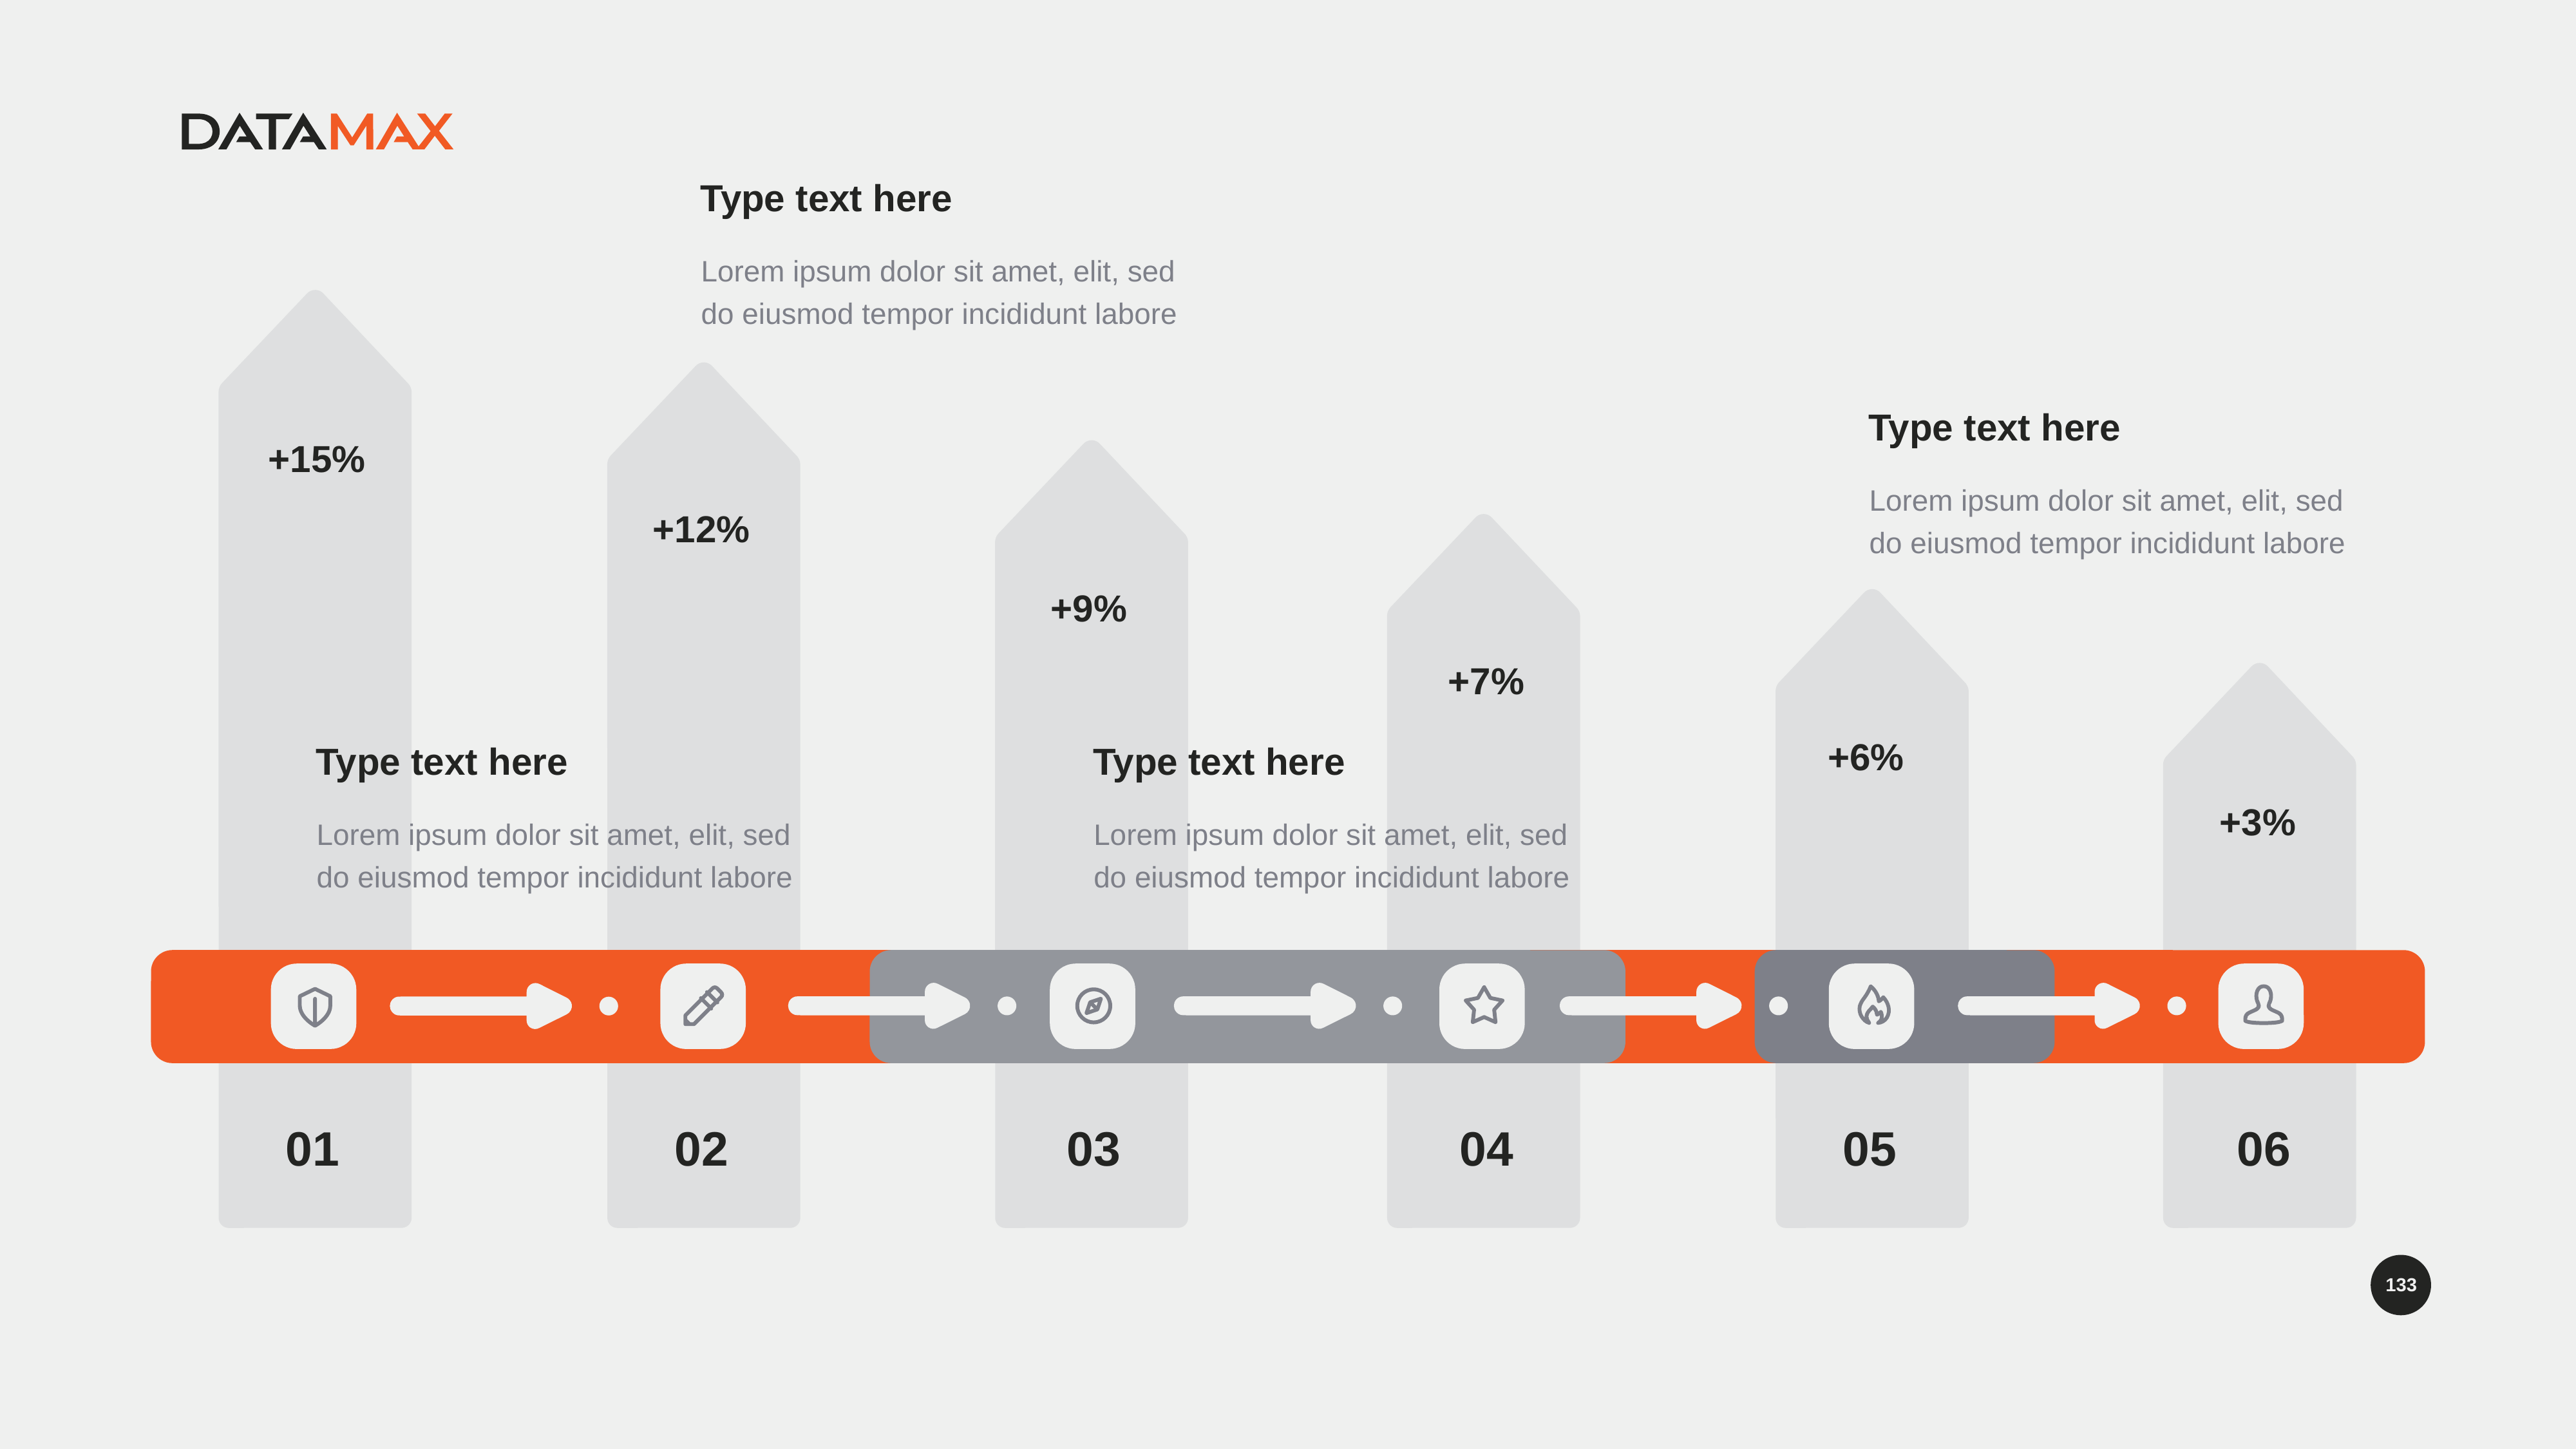

Type text here
Lorem ipsum dolor sit amet, elit, sed do eiusmod tempor incididunt labore
Type text here
Lorem ipsum dolor sit amet, elit, sed do eiusmod tempor incididunt labore
Type text here
Lorem ipsum dolor sit amet, elit, sed do eiusmod tempor incididunt labore
Type text here
Lorem ipsum dolor sit amet, elit, sed do eiusmod tempor incididunt labore

+15%
01

+12%
02

+9%
03

+7%
04

+6%
05

+3%
06

133